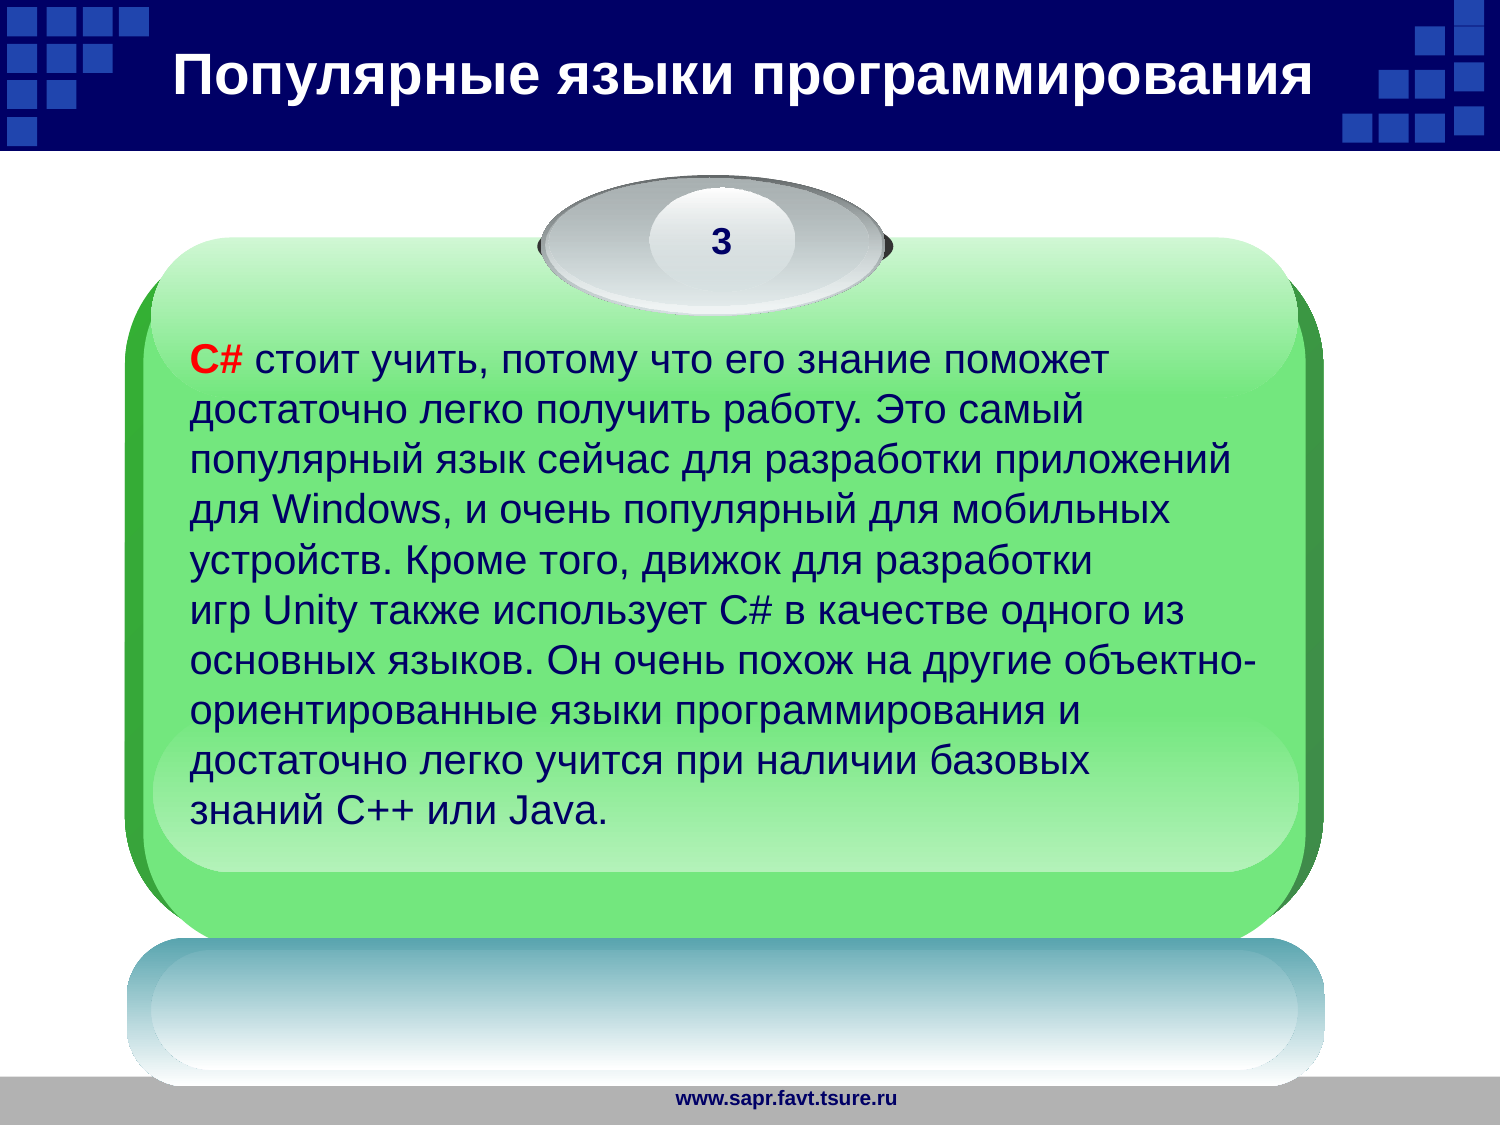

Популярные языки программирования

3

C# стоит учить, потому что его знание поможет достаточно легко получить работу. Это самый популярный язык сейчас для разработки приложений для Windows, и очень популярный для мобильных устройств. Кроме того, движок для разработки игр Unity также использует C# в качестве одного из основных языков. Он очень похож на другие объектно-ориентированные языки программирования и достаточно легко учится при наличии базовых знаний C++ или Java.
www.sapr.favt.tsure.ru